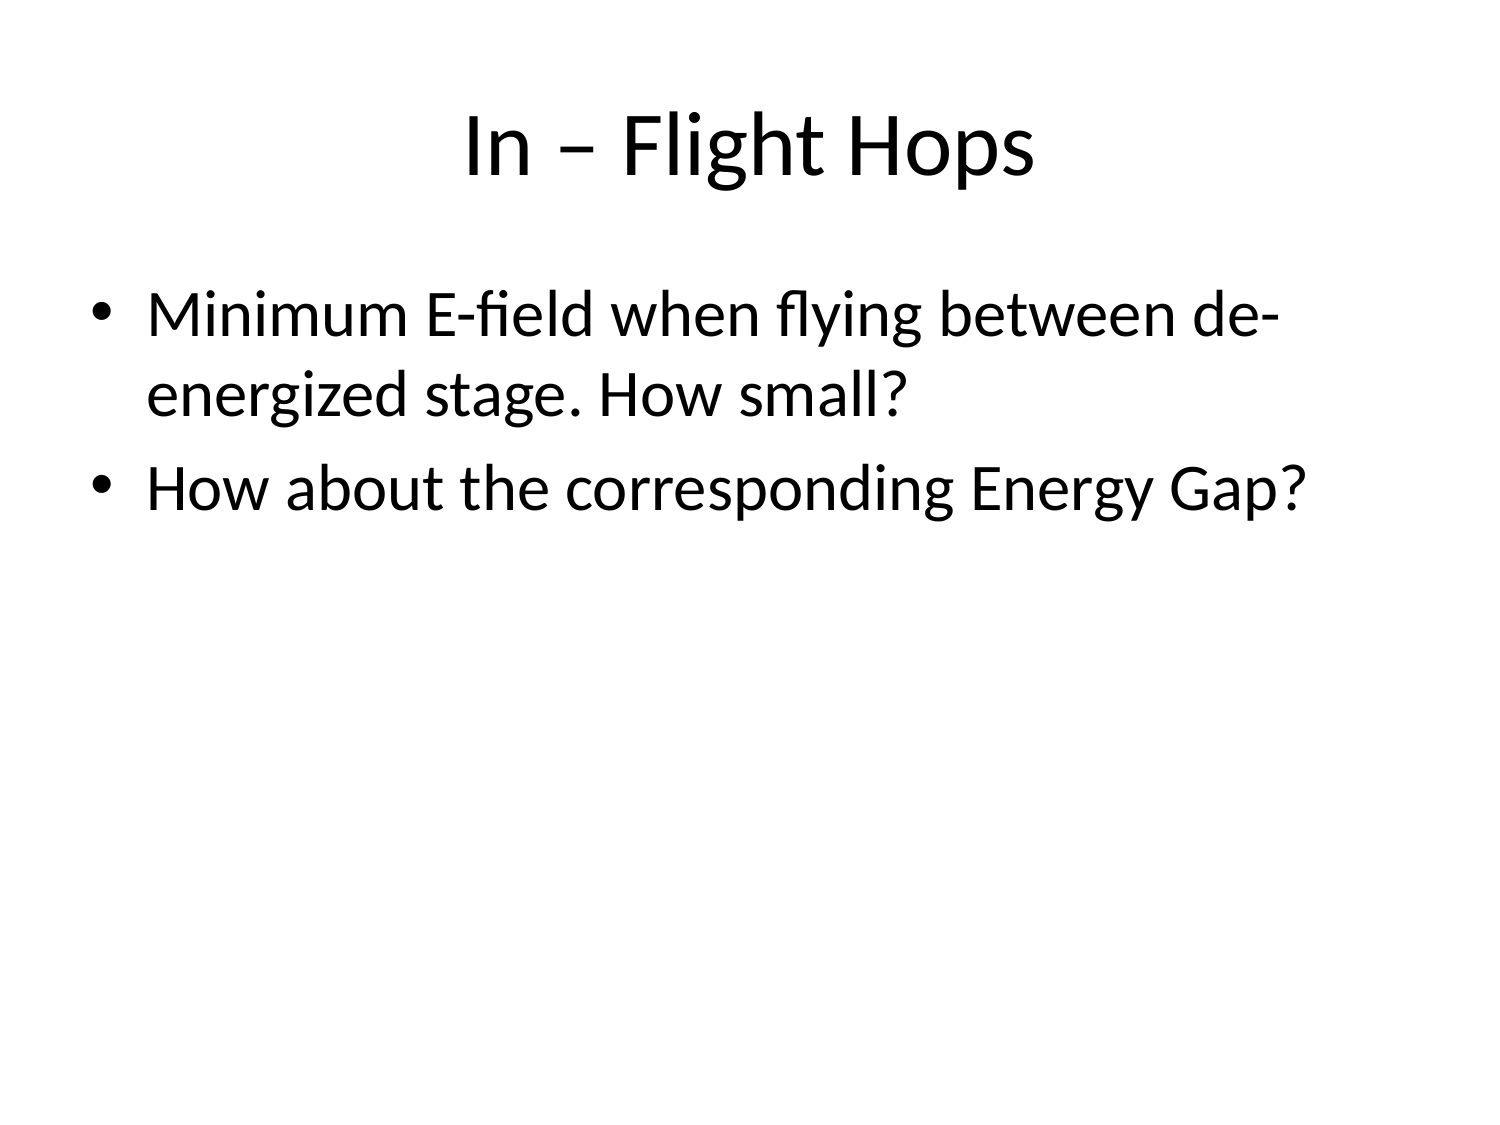

# In – Flight Hops
Minimum E-field when flying between de-energized stage. How small?
How about the corresponding Energy Gap?